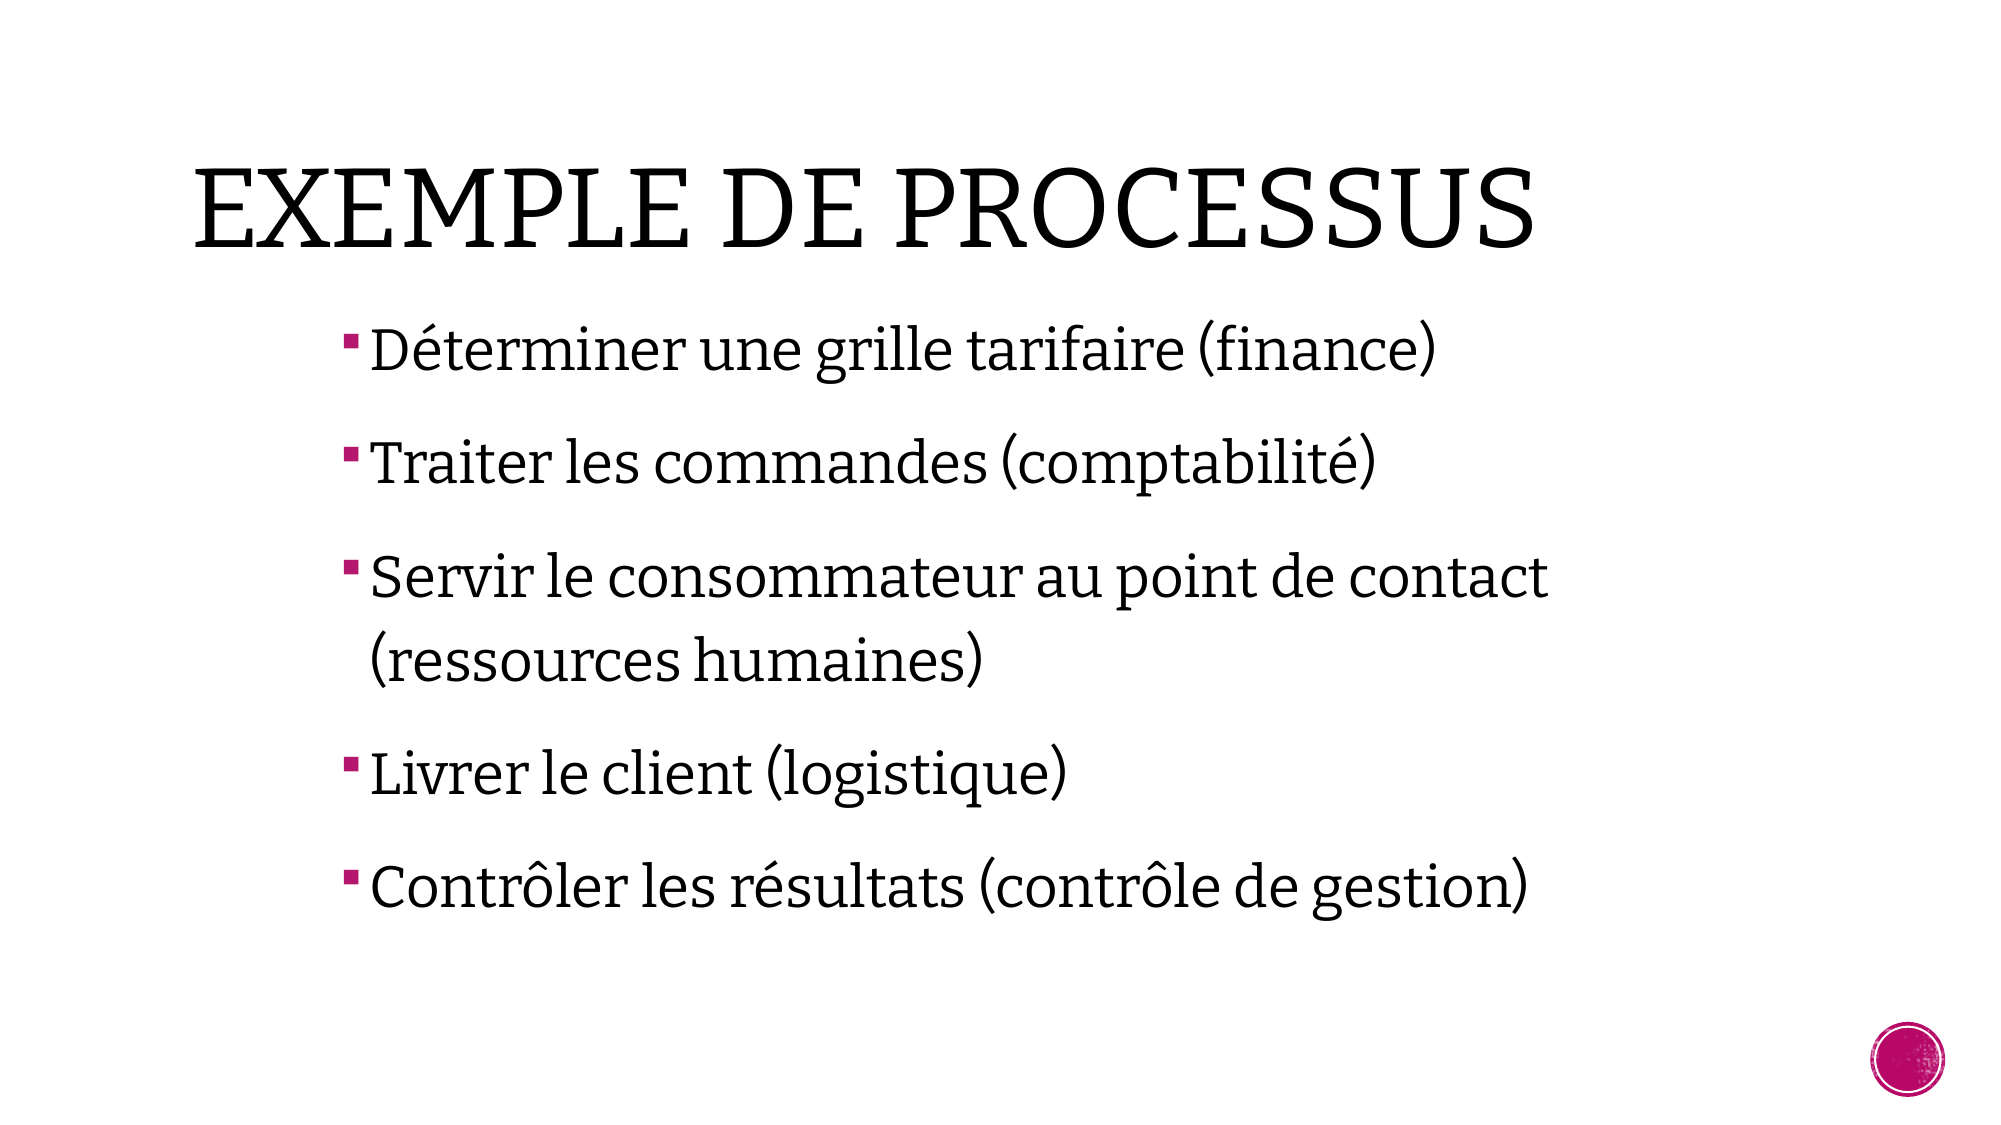

# Exemple de processus
Déterminer une grille tarifaire (finance)
Traiter les commandes (comptabilité)
Servir le consommateur au point de contact (ressources humaines)
Livrer le client (logistique)
Contrôler les résultats (contrôle de gestion)